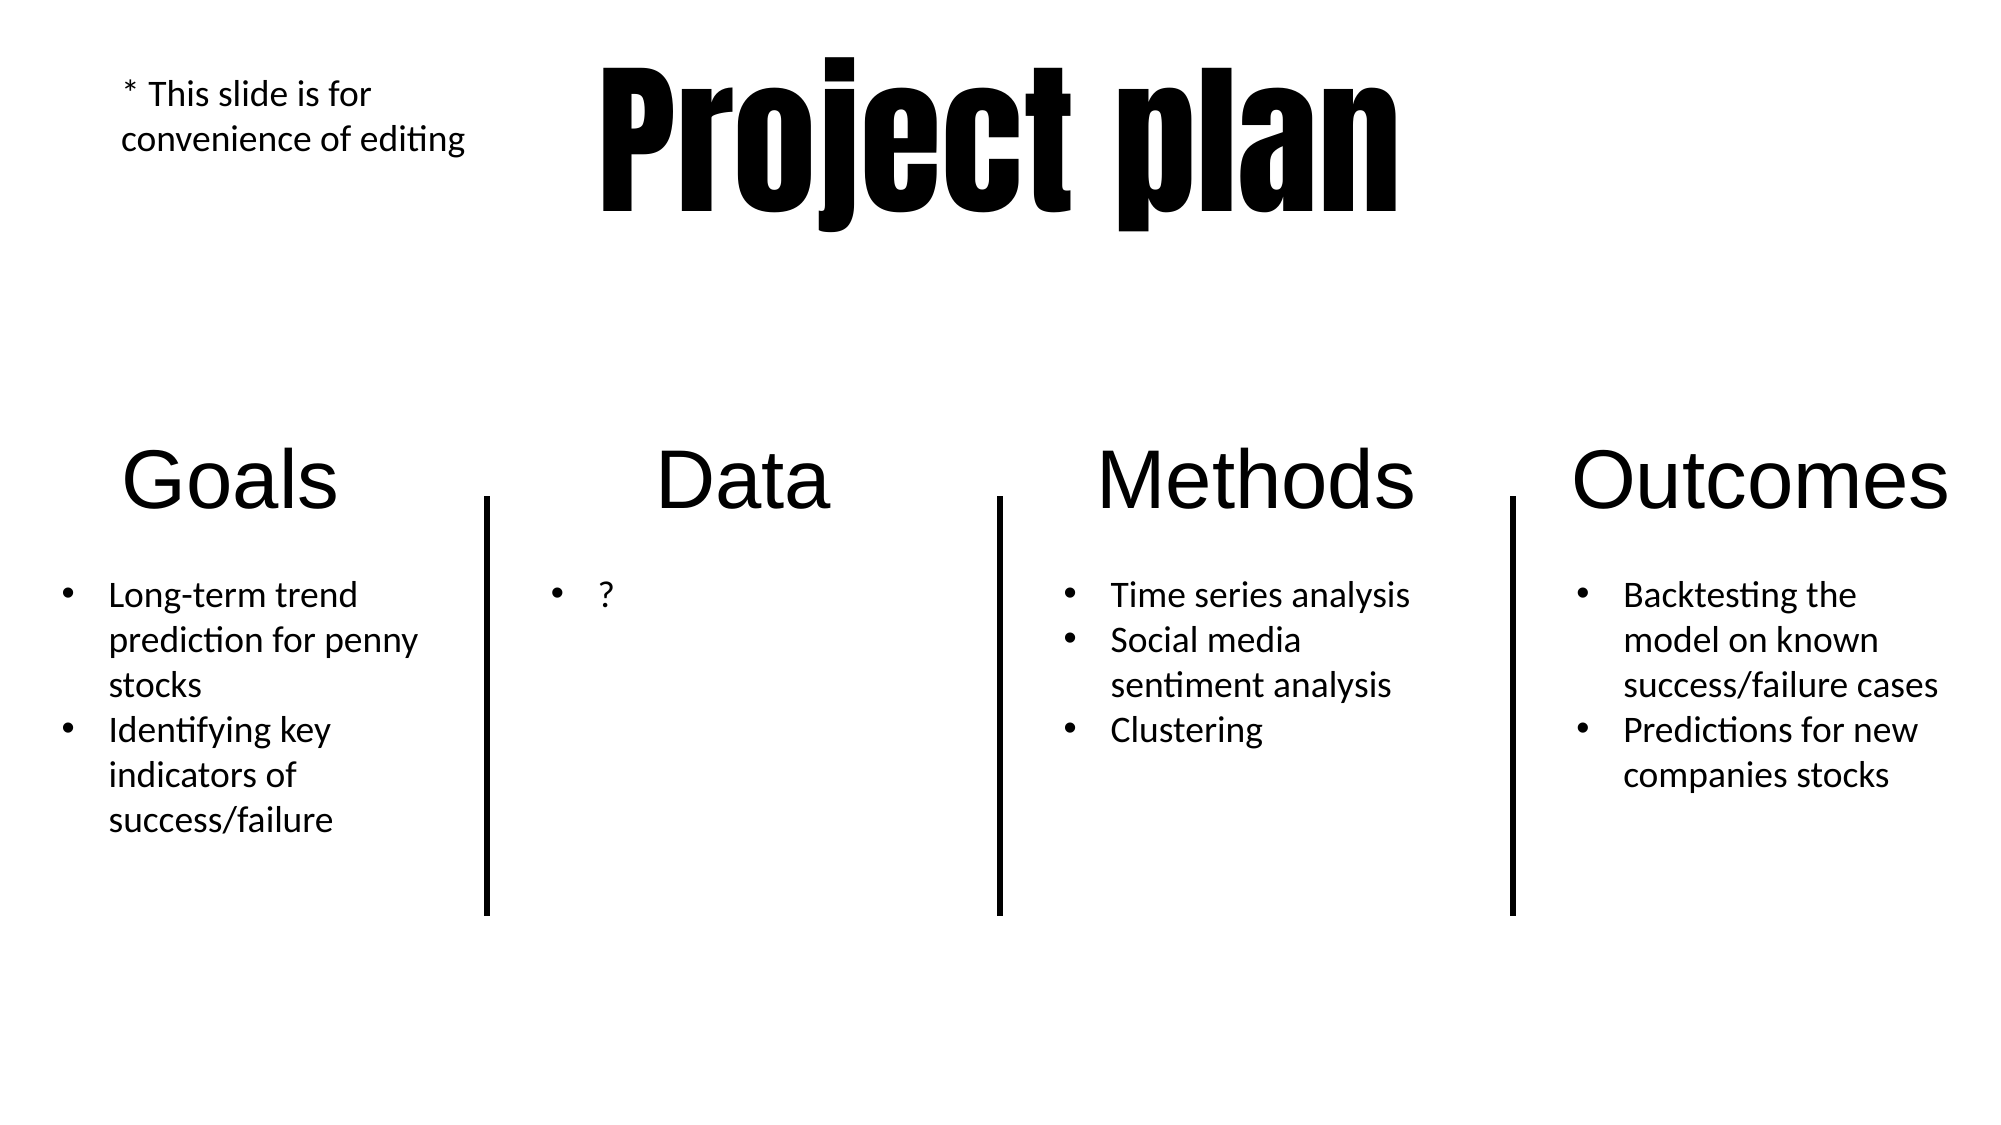

Project plan
* This slide is for convenience of editing
Goals
Data
Methods
Outcomes
Long-term trend prediction for penny stocks
Identifying key indicators of success/failure
?
Time series analysis
Social media sentiment analysis
Clustering
Backtesting the model on known success/failure cases
Predictions for new companies stocks